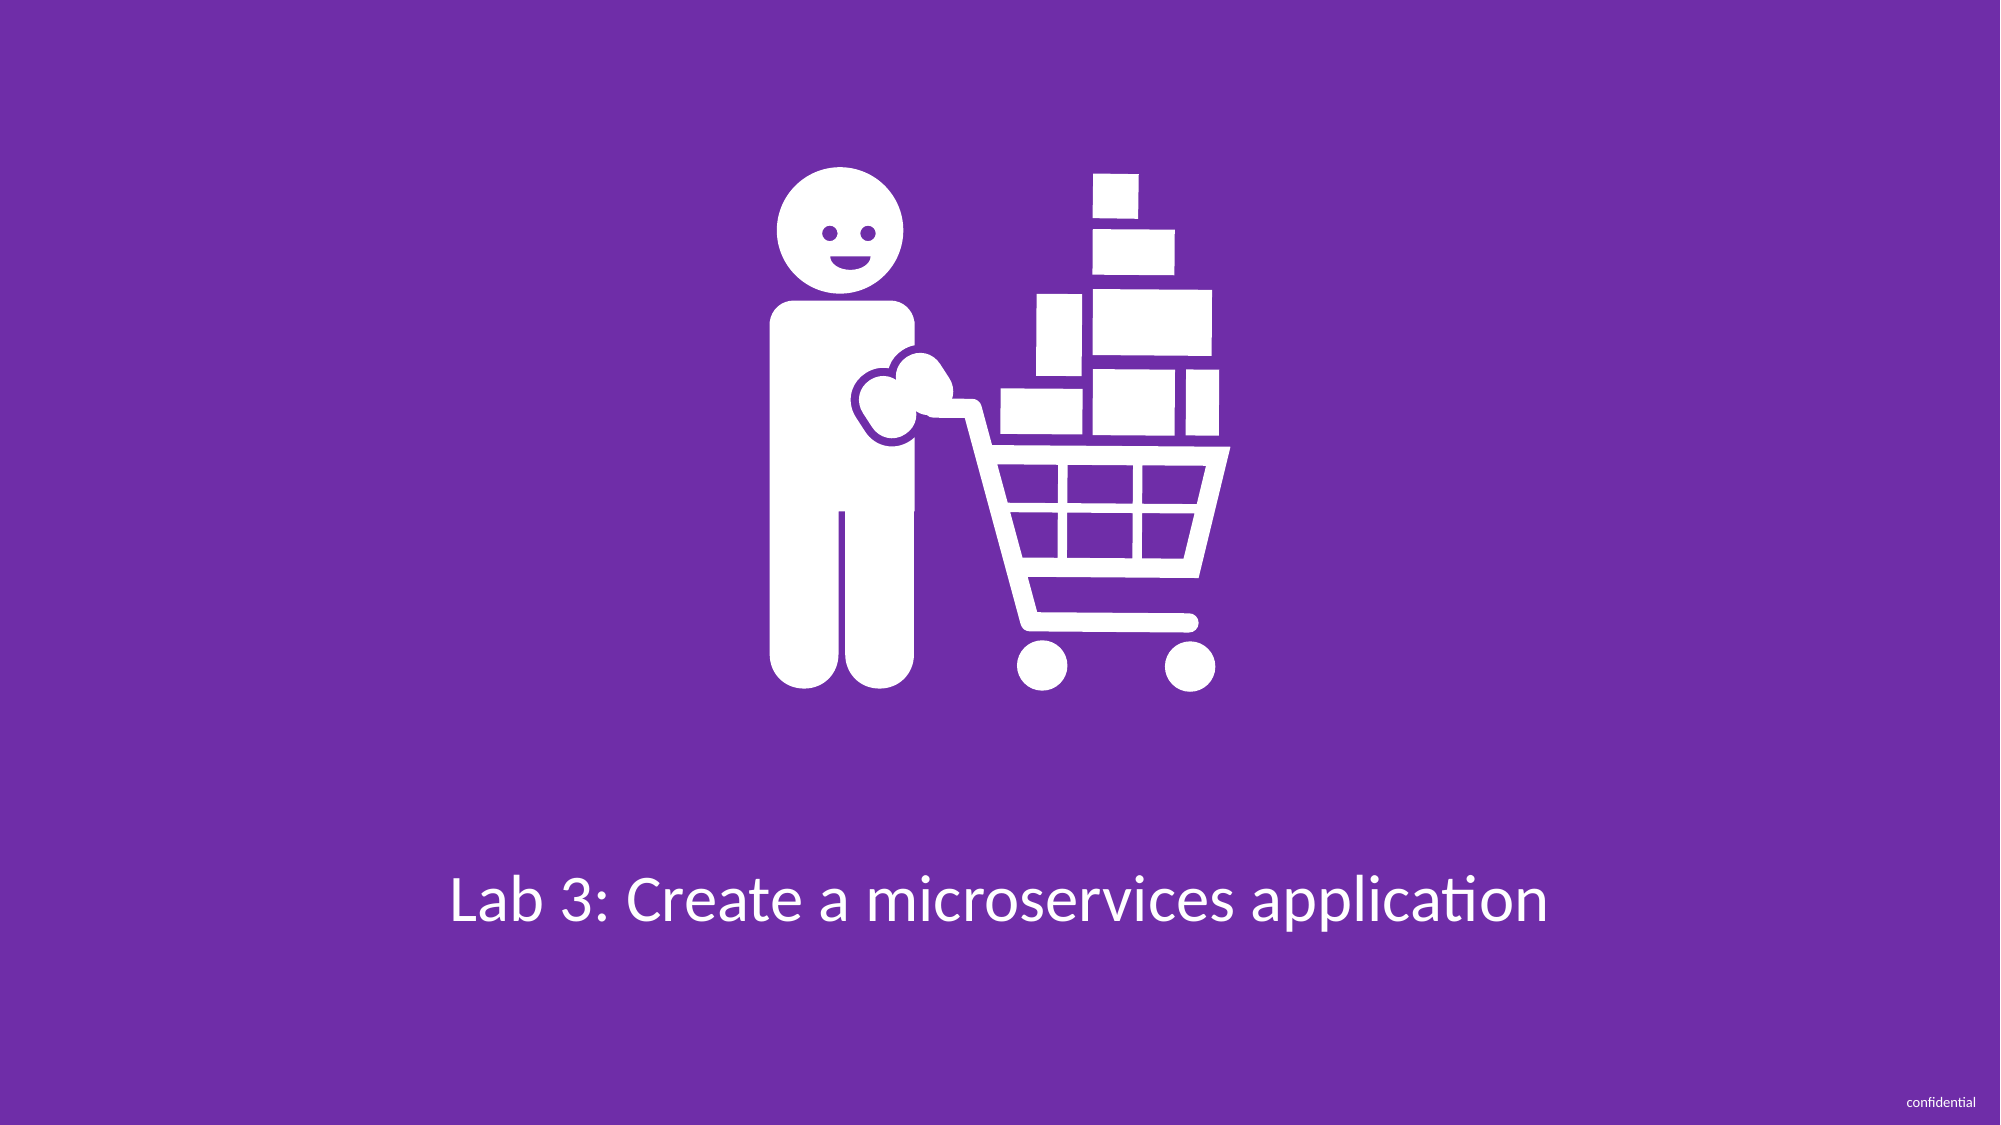

# Lab 3: Create a microservices application